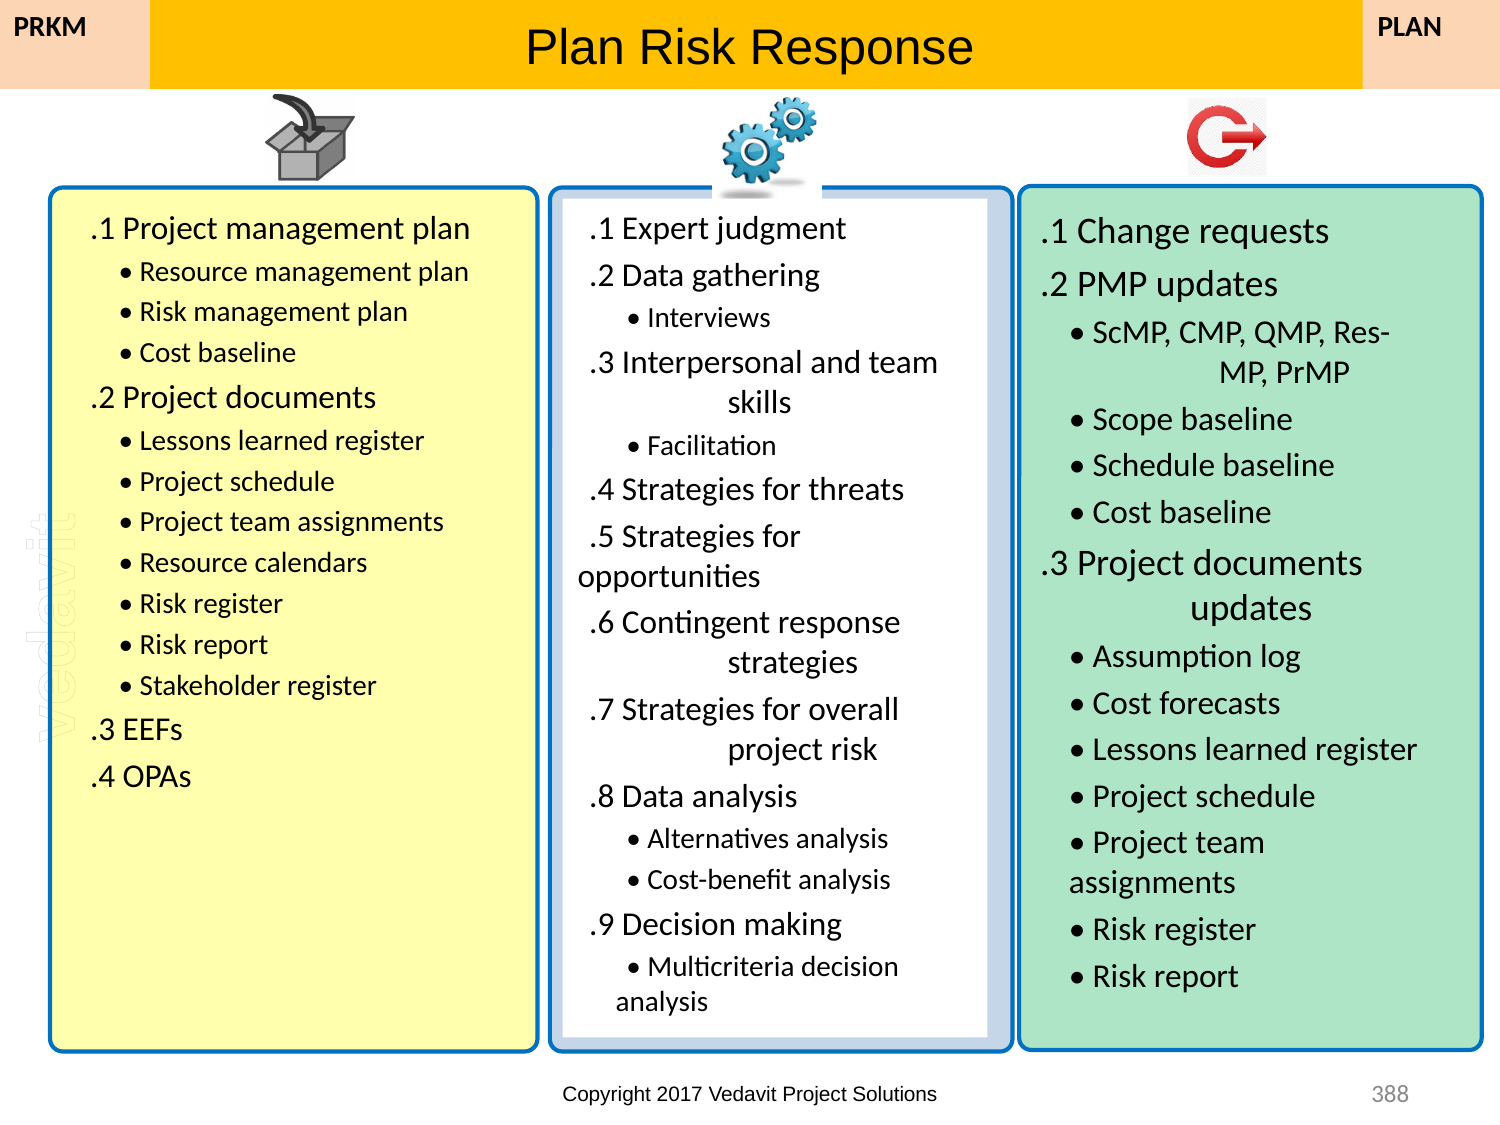

# Plan Risk Response
PLAN
PRKM
.1 Project management plan
• Resource management plan
• Risk management plan
• Cost baseline
.2 Project documents
• Lessons learned register
• Project schedule
• Project team assignments
• Resource calendars
• Risk register
• Risk report
• Stakeholder register
.3 EEFs
.4 OPAs
.1 Expert judgment
.2 Data gathering
• Interviews
.3 Interpersonal and team 	skills
• Facilitation
.4 Strategies for threats
.5 Strategies for	opportunities
.6 Contingent response 	strategies
.7 Strategies for overall 	project risk
.8 Data analysis
• Alternatives analysis
• Cost-benefit analysis
.9 Decision making
• Multicriteria decision 	analysis
.1 Change requests
.2 PMP updates
• ScMP, CMP, QMP, Res-	MP, PrMP
• Scope baseline
• Schedule baseline
• Cost baseline
.3 Project documents 	updates
• Assumption log
• Cost forecasts
• Lessons learned register
• Project schedule
• Project team 	assignments
• Risk register
• Risk report
388